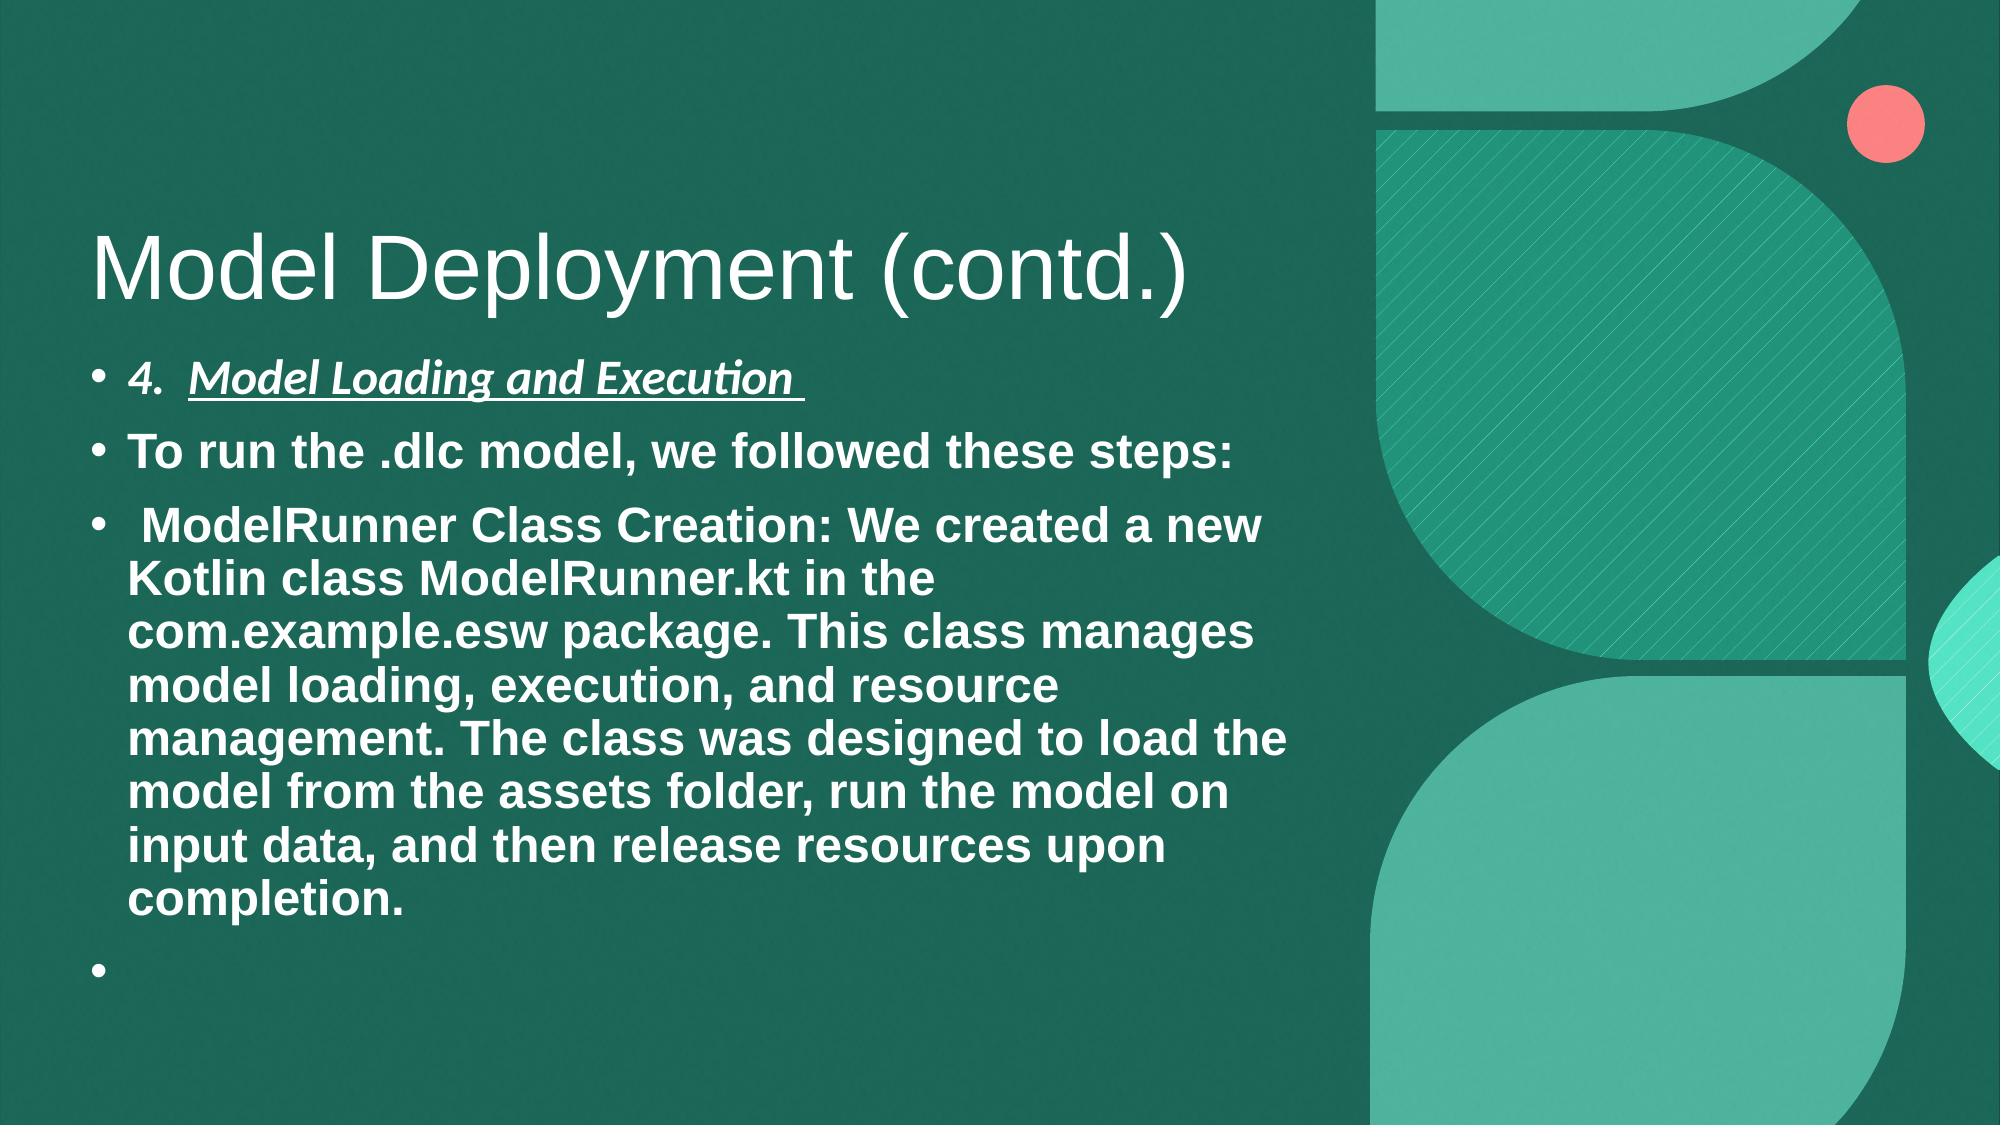

# Model Deployment (contd.)
4.  Model Loading and Execution
To run the .dlc model, we followed these steps:
 ModelRunner Class Creation: We created a new Kotlin class ModelRunner.kt in the com.example.esw package. This class manages model loading, execution, and resource management. The class was designed to load the model from the assets folder, run the model on input data, and then release resources upon completion.